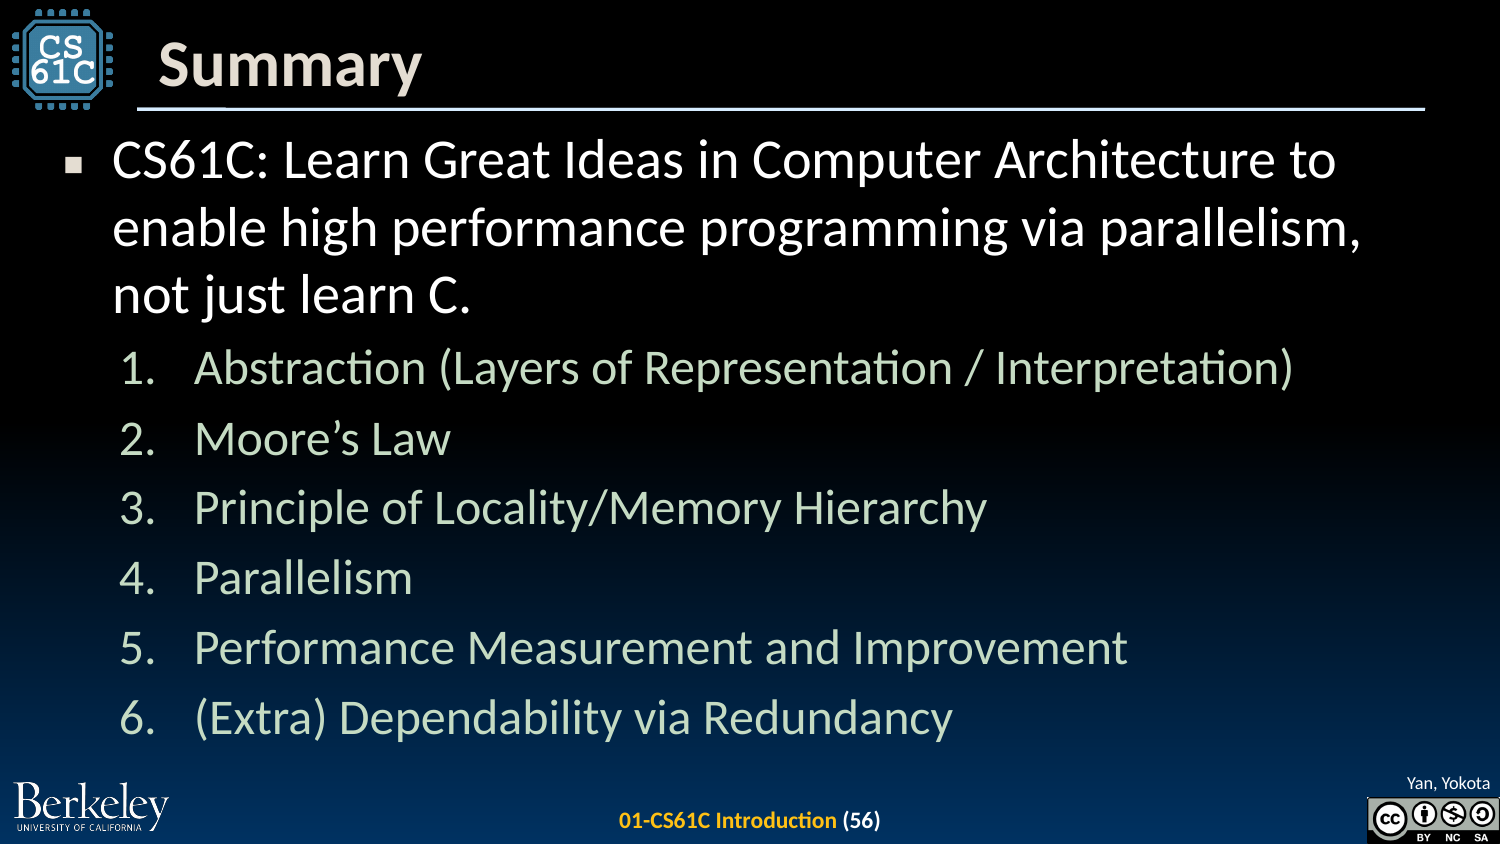

# Summary
CS61C: Learn Great Ideas in Computer Architecture to enable high performance programming via parallelism, not just learn C.
Abstraction (Layers of Representation / Interpretation)
Moore’s Law
Principle of Locality/Memory Hierarchy
Parallelism
Performance Measurement and Improvement
(Extra) Dependability via Redundancy